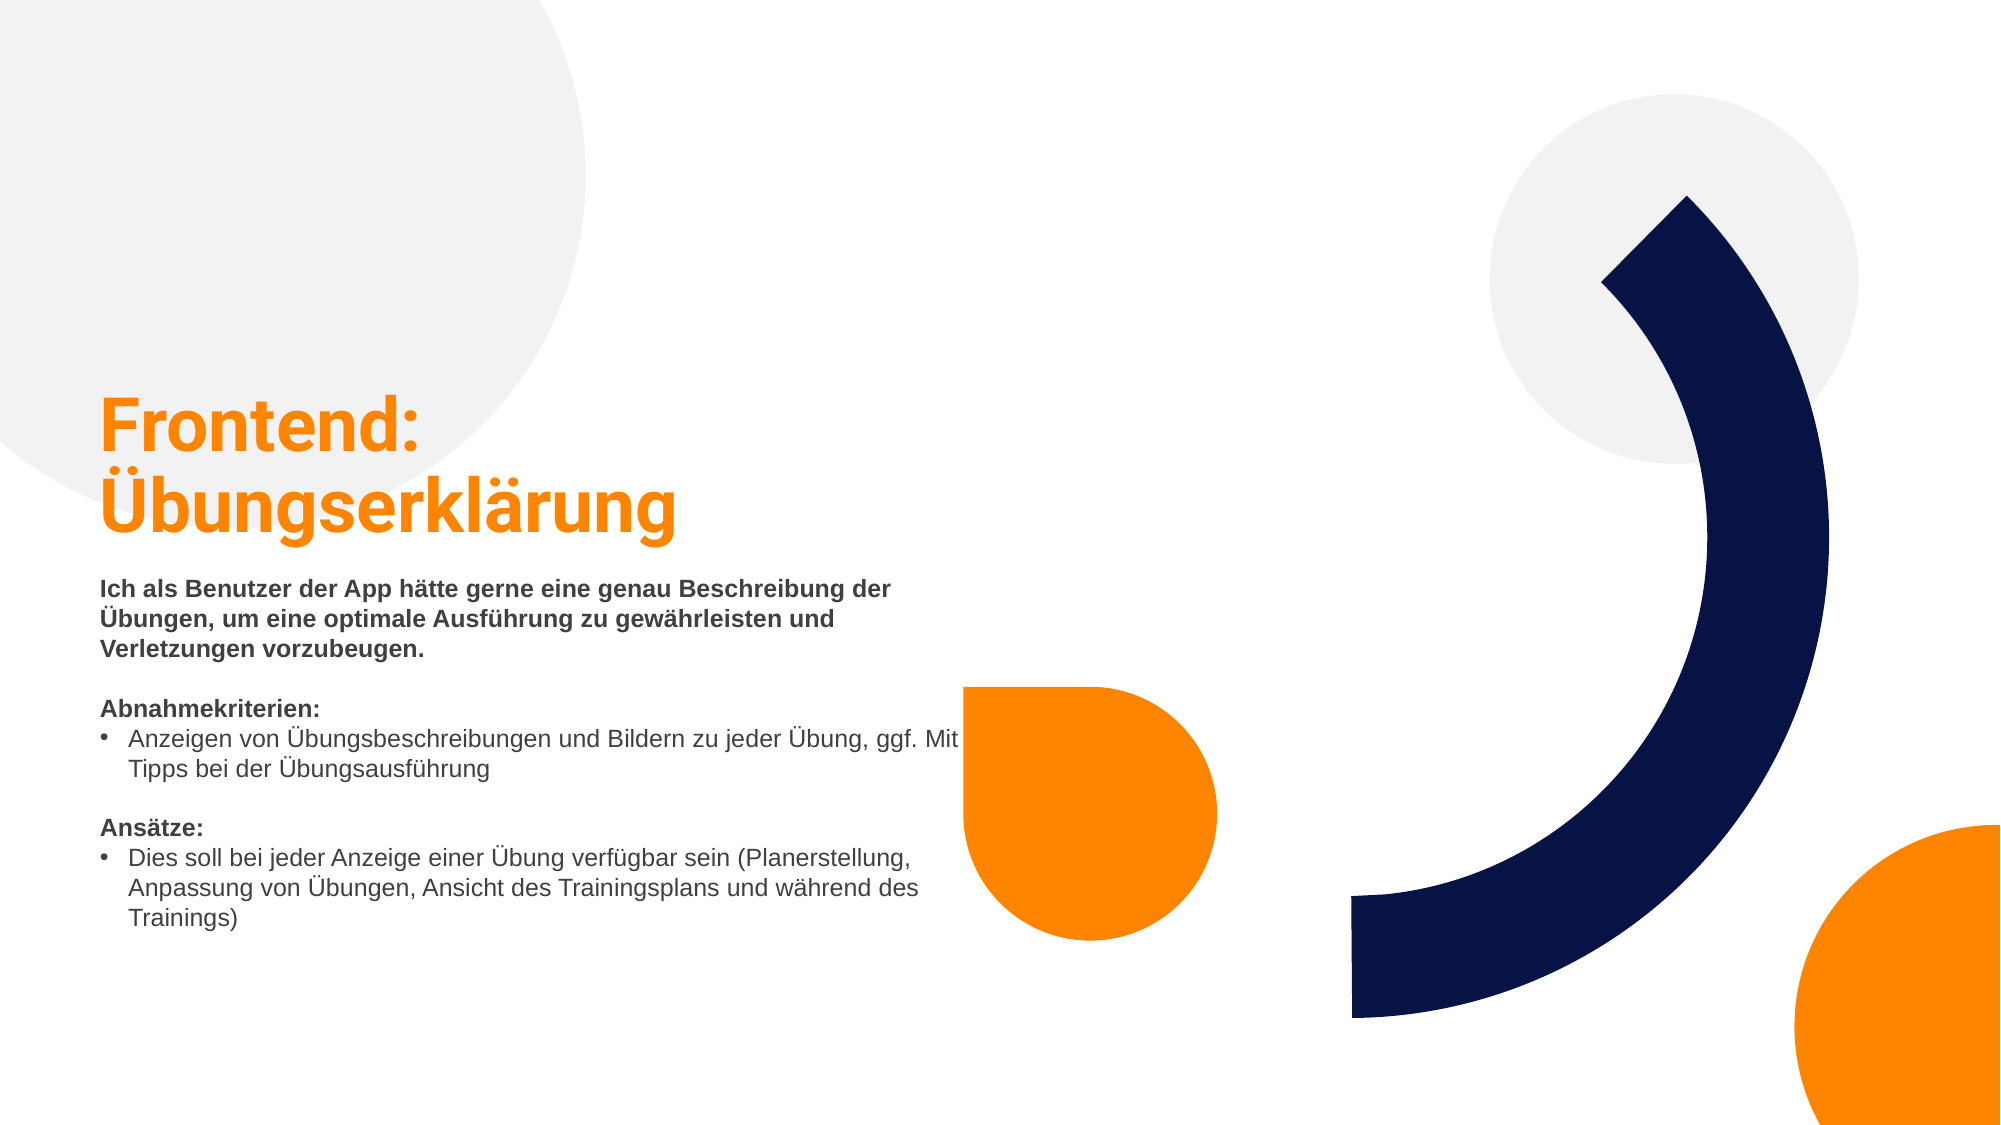

Frontend: Übungserklärung
Ich als Benutzer der App hätte gerne eine genau Beschreibung der Übungen, um eine optimale Ausführung zu gewährleisten und Verletzungen vorzubeugen.

Abnahmekriterien:
Anzeigen von Übungsbeschreibungen und Bildern zu jeder Übung, ggf. Mit Tipps bei der Übungsausführung

Ansätze:
Dies soll bei jeder Anzeige einer Übung verfügbar sein (Planerstellung, Anpassung von Übungen, Ansicht des Trainingsplans und während des Trainings)